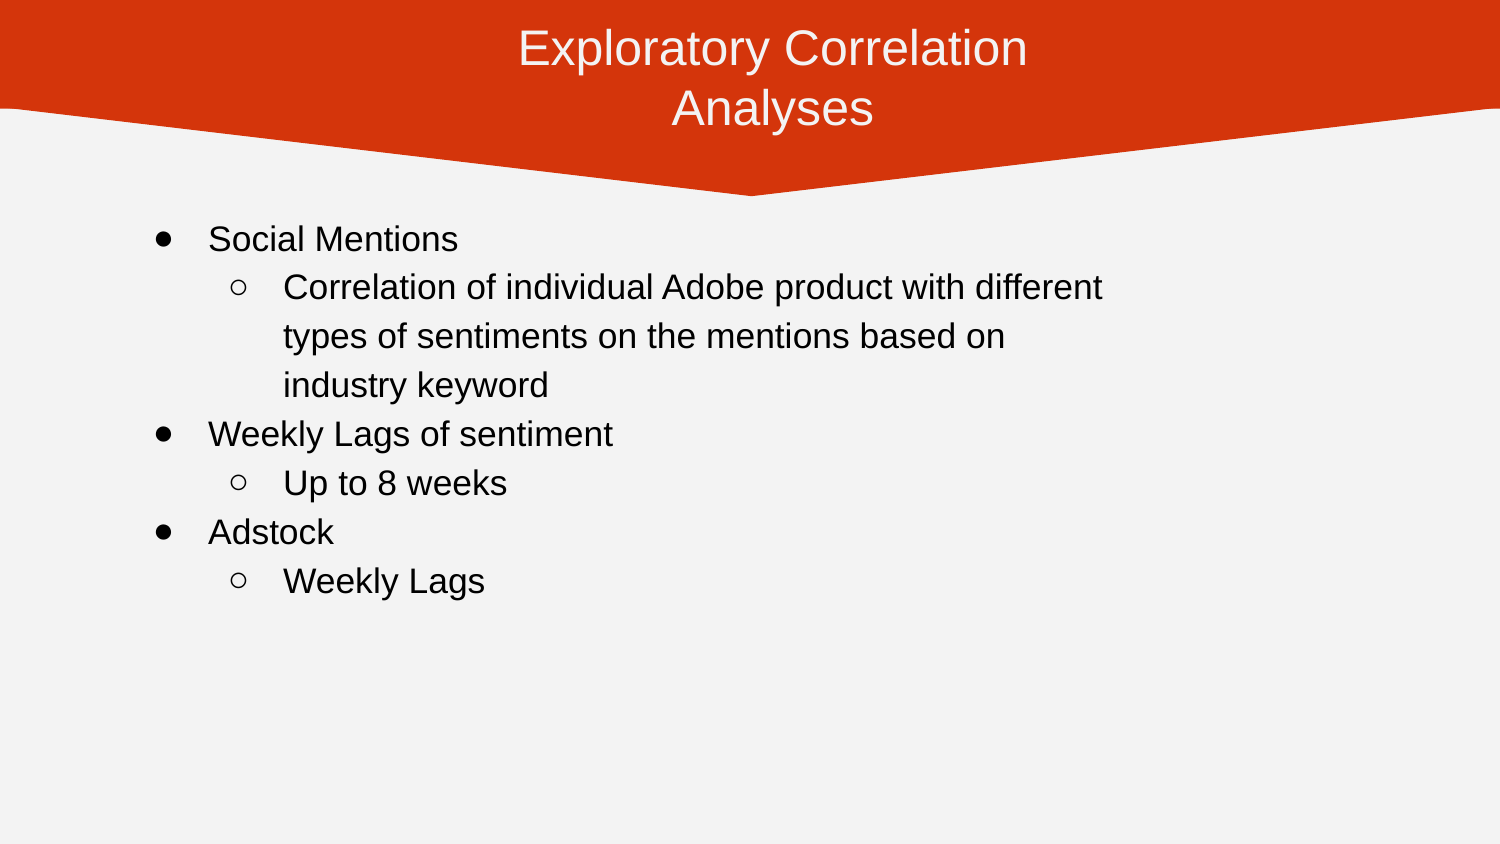

# Exploratory Correlation Analyses
Social Mentions
Correlation of individual Adobe product with different types of sentiments on the mentions based on industry keyword
Weekly Lags of sentiment
Up to 8 weeks
Adstock
Weekly Lags